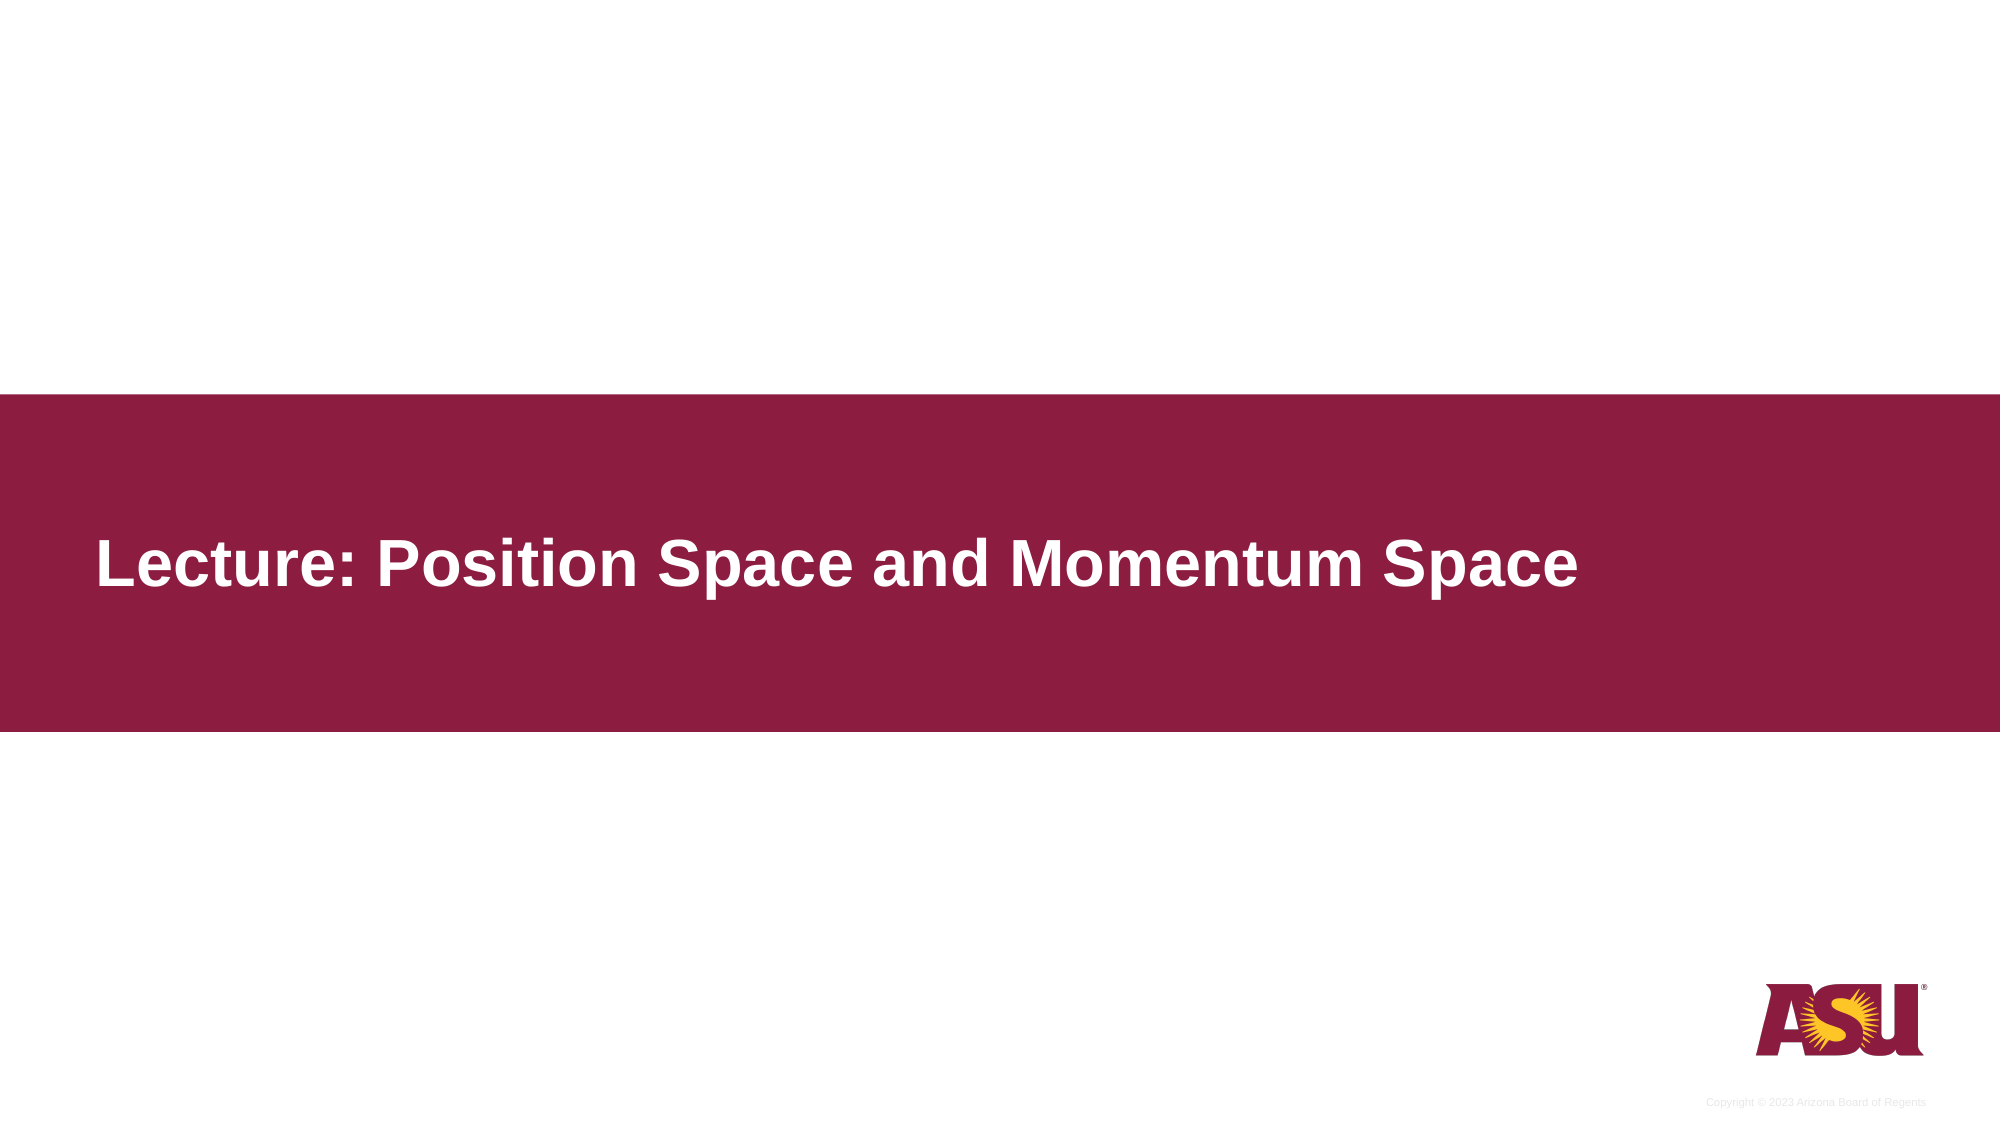

# Lecture: Position Space and Momentum Space